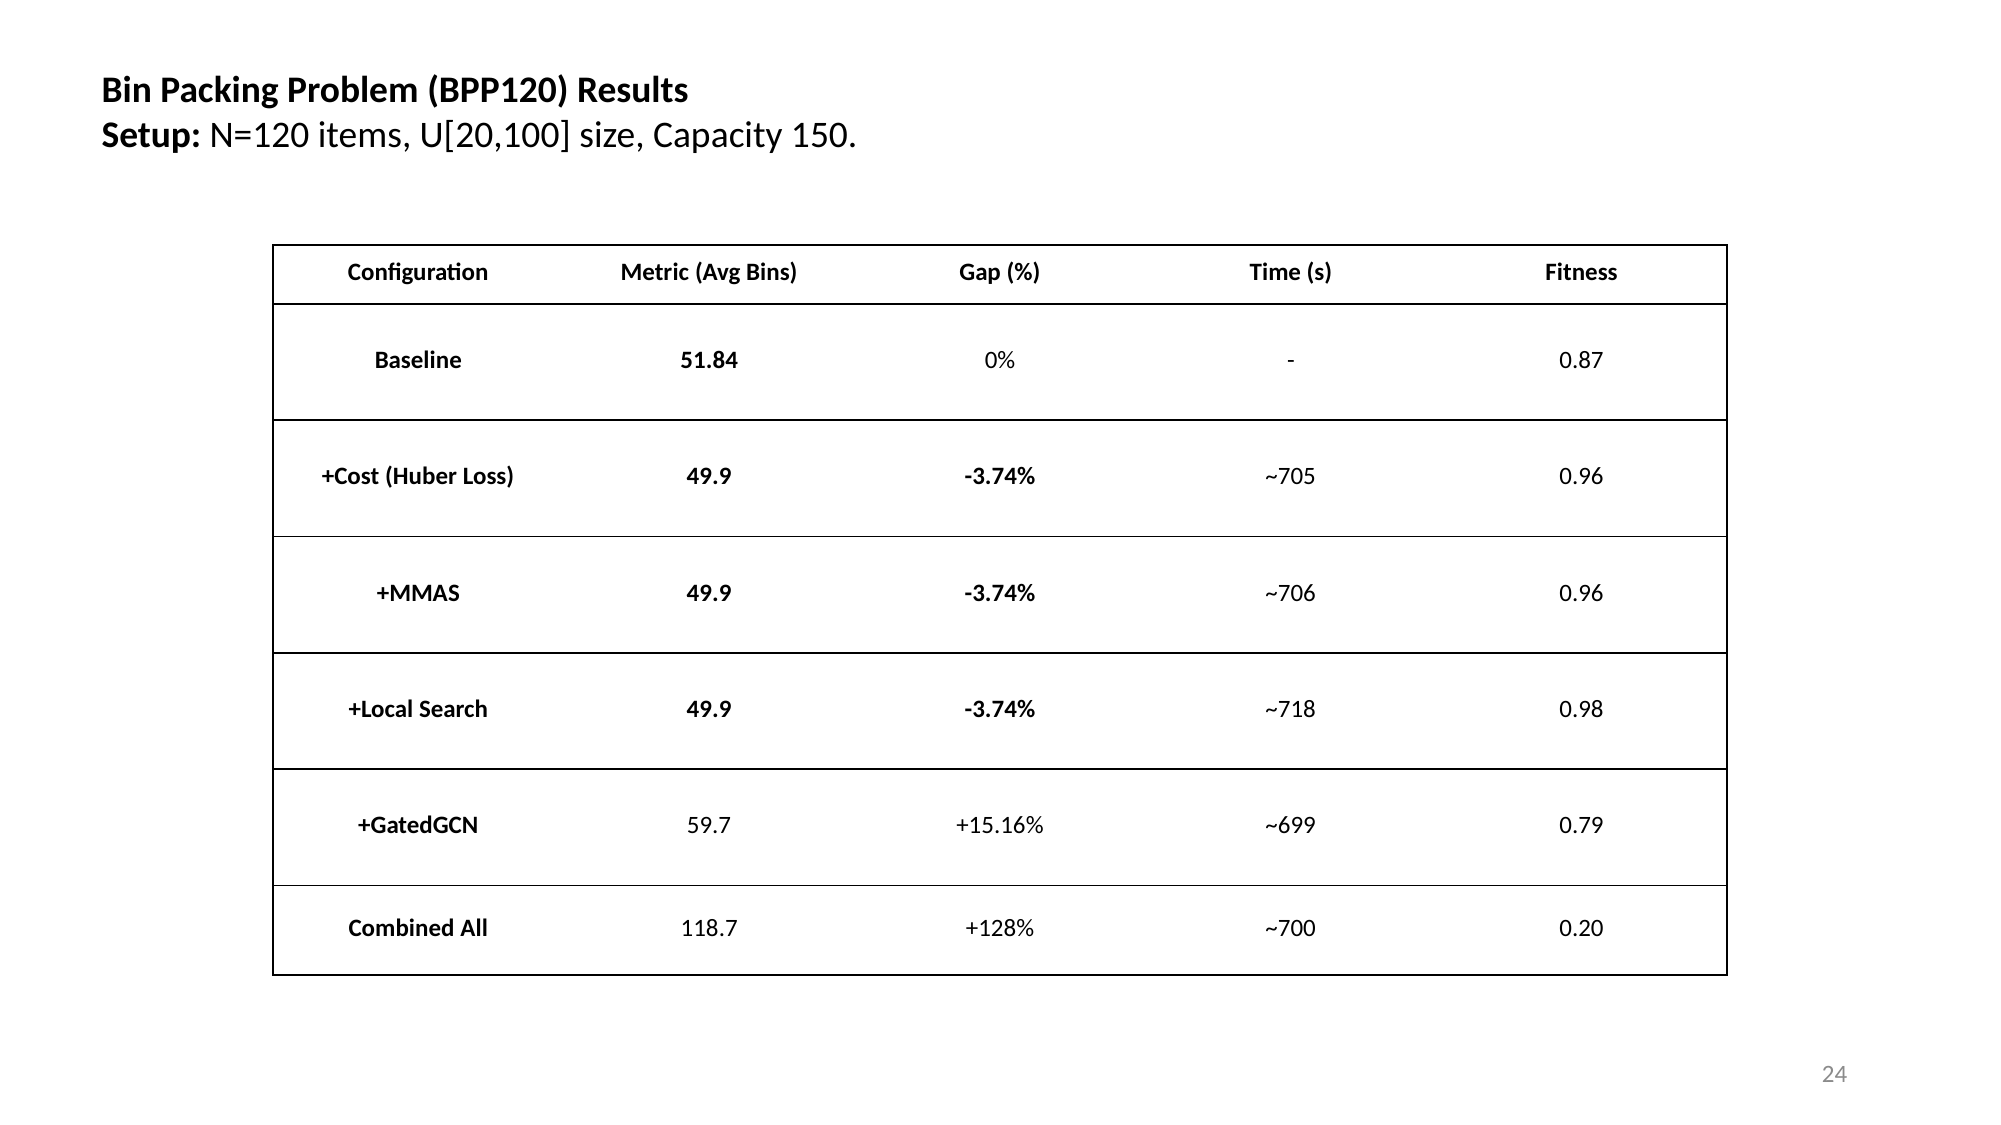

Bin Packing Problem (BPP120) Results
Setup: N=120 items, U[20,100] size, Capacity 150.
| Configuration | Metric (Avg Bins) | Gap (%) | Time (s) | Fitness |
| --- | --- | --- | --- | --- |
| Baseline | 51.84 | 0% | - | 0.87 |
| +Cost (Huber Loss) | 49.9 | -3.74% | ~705 | 0.96 |
| +MMAS | 49.9 | -3.74% | ~706 | 0.96 |
| +Local Search | 49.9 | -3.74% | ~718 | 0.98 |
| +GatedGCN | 59.7 | +15.16% | ~699 | 0.79 |
| Combined All | 118.7 | +128% | ~700 | 0.20 |
24